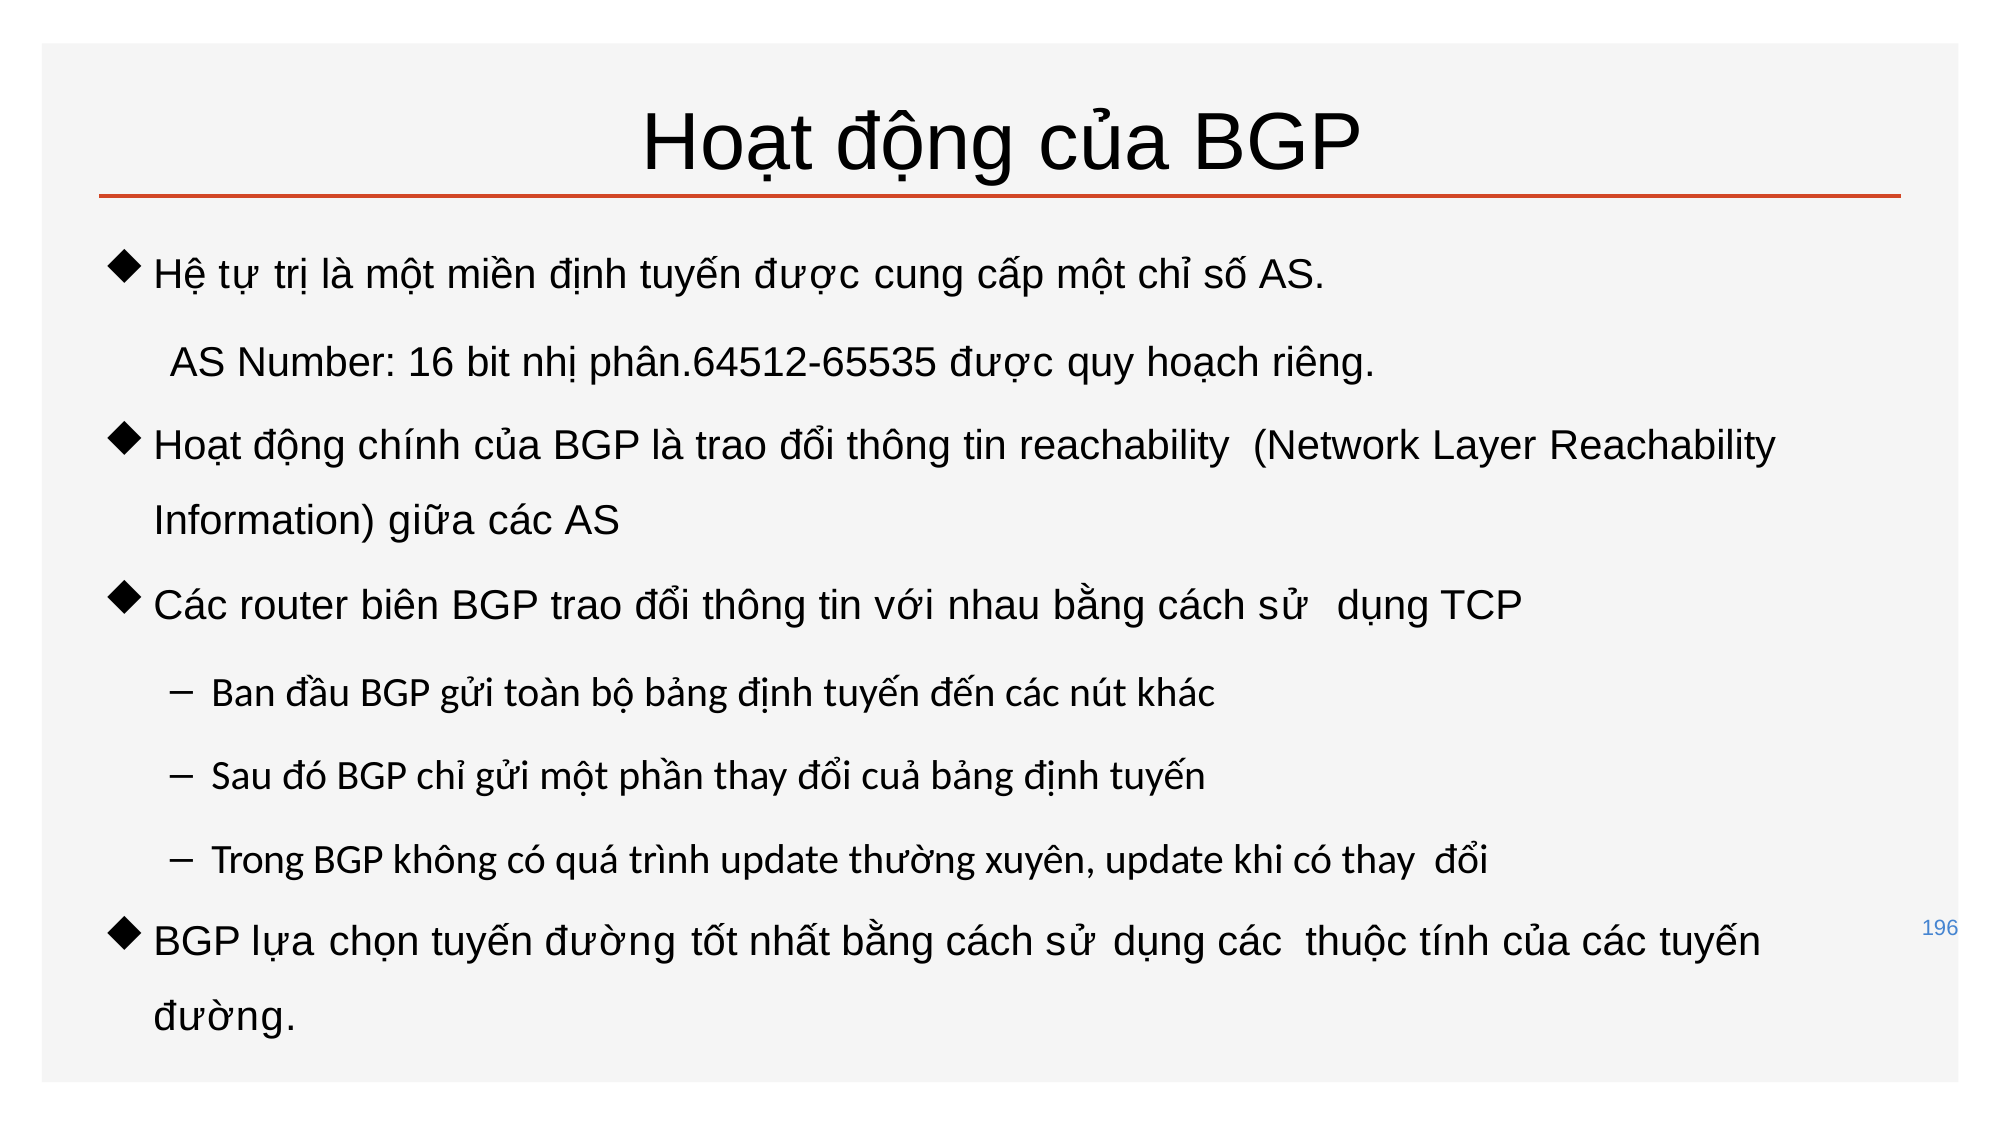

# Hoạt động của BGP
Hệ tự trị là một miền định tuyến được cung cấp một chỉ số AS.
AS Number: 16 bit nhị phân.64512-65535 được quy hoạch riêng.
Hoạt động chính của BGP là trao đổi thông tin reachability  (Network Layer Reachability Information) giữa các AS
Các router biên BGP trao đổi thông tin với nhau bằng cách sử  dụng TCP
Ban đầu BGP gửi toàn bộ bảng định tuyến đến các nút khác
Sau đó BGP chỉ gửi một phần thay đổi cuả bảng định tuyến
Trong BGP không có quá trình update thường xuyên, update khi có thay  đổi
BGP lựa chọn tuyến đường tốt nhất bằng cách sử dụng các  thuộc tính của các tuyến đường.
196